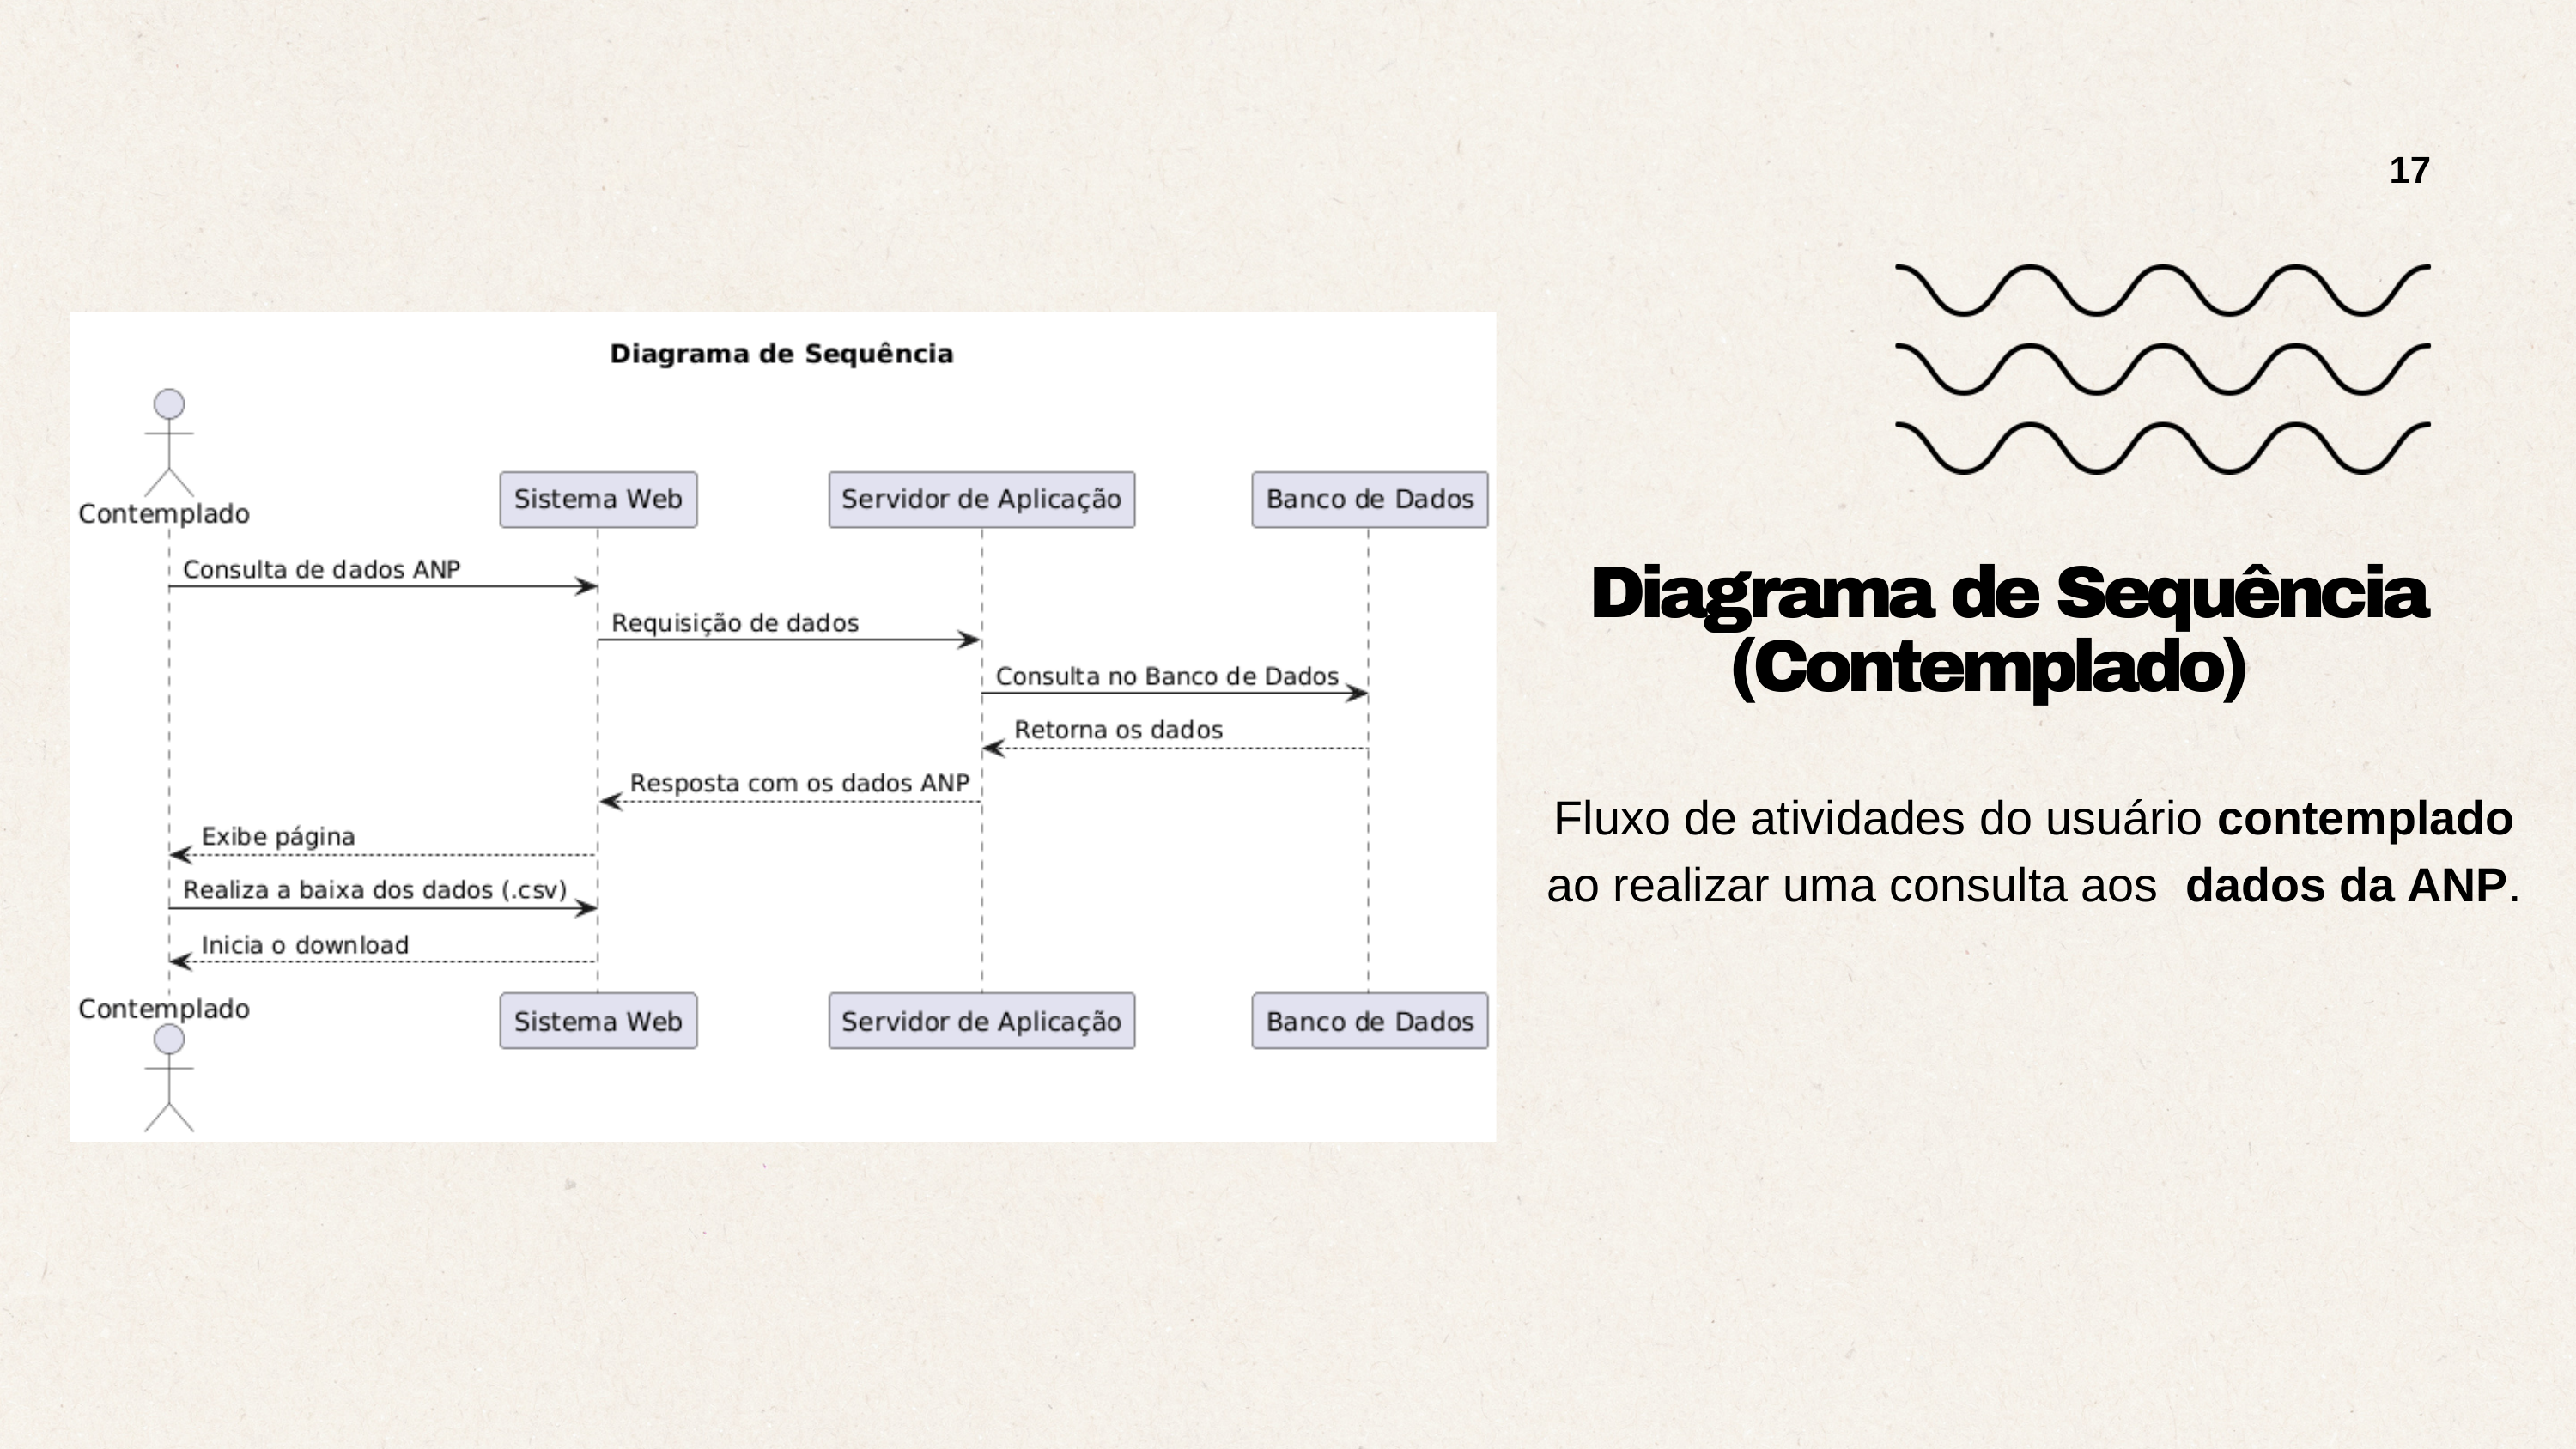

17

Diagrama de Sequência
(Contemplado)
Fluxo de atividades do usuário contemplado ao realizar uma consulta aos  dados da ANP.